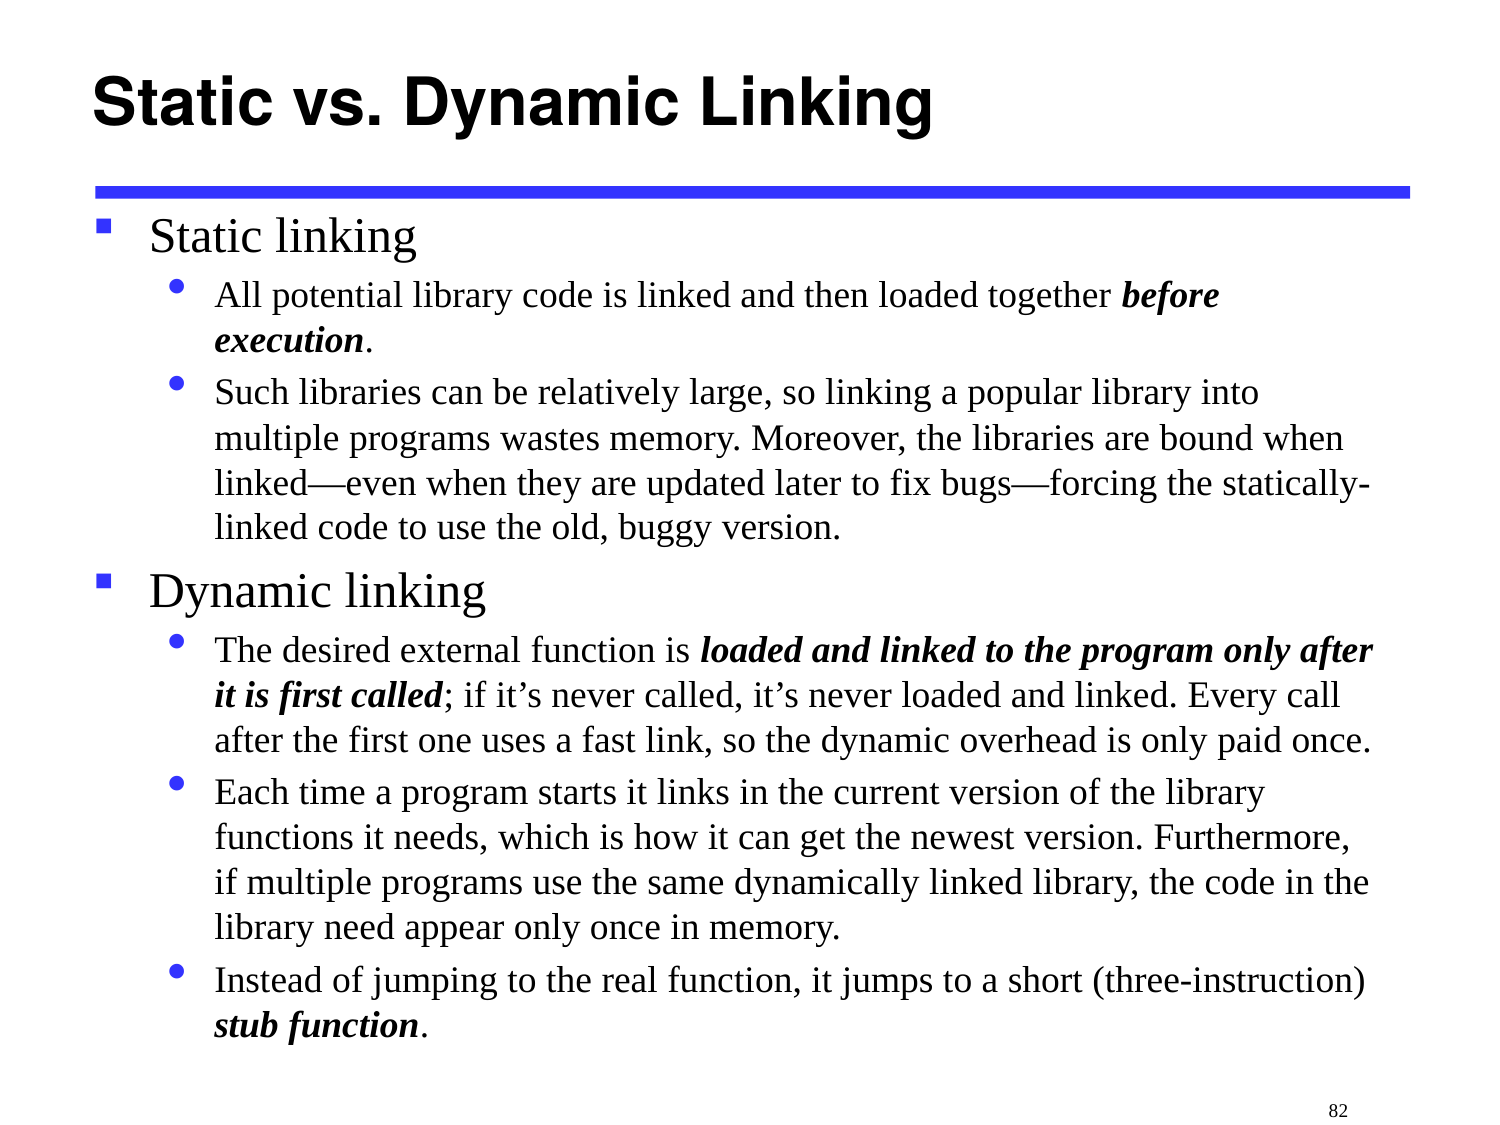

# Static vs. Dynamic Linking
Static linking
All potential library code is linked and then loaded together before execution.
Such libraries can be relatively large, so linking a popular library into multiple programs wastes memory. Moreover, the libraries are bound when linked—even when they are updated later to fix bugs—forcing the statically-linked code to use the old, buggy version.
Dynamic linking
The desired external function is loaded and linked to the program only after it is first called; if it’s never called, it’s never loaded and linked. Every call after the first one uses a fast link, so the dynamic overhead is only paid once.
Each time a program starts it links in the current version of the library functions it needs, which is how it can get the newest version. Furthermore, if multiple programs use the same dynamically linked library, the code in the library need appear only once in memory.
Instead of jumping to the real function, it jumps to a short (three-instruction) stub function.
                           82